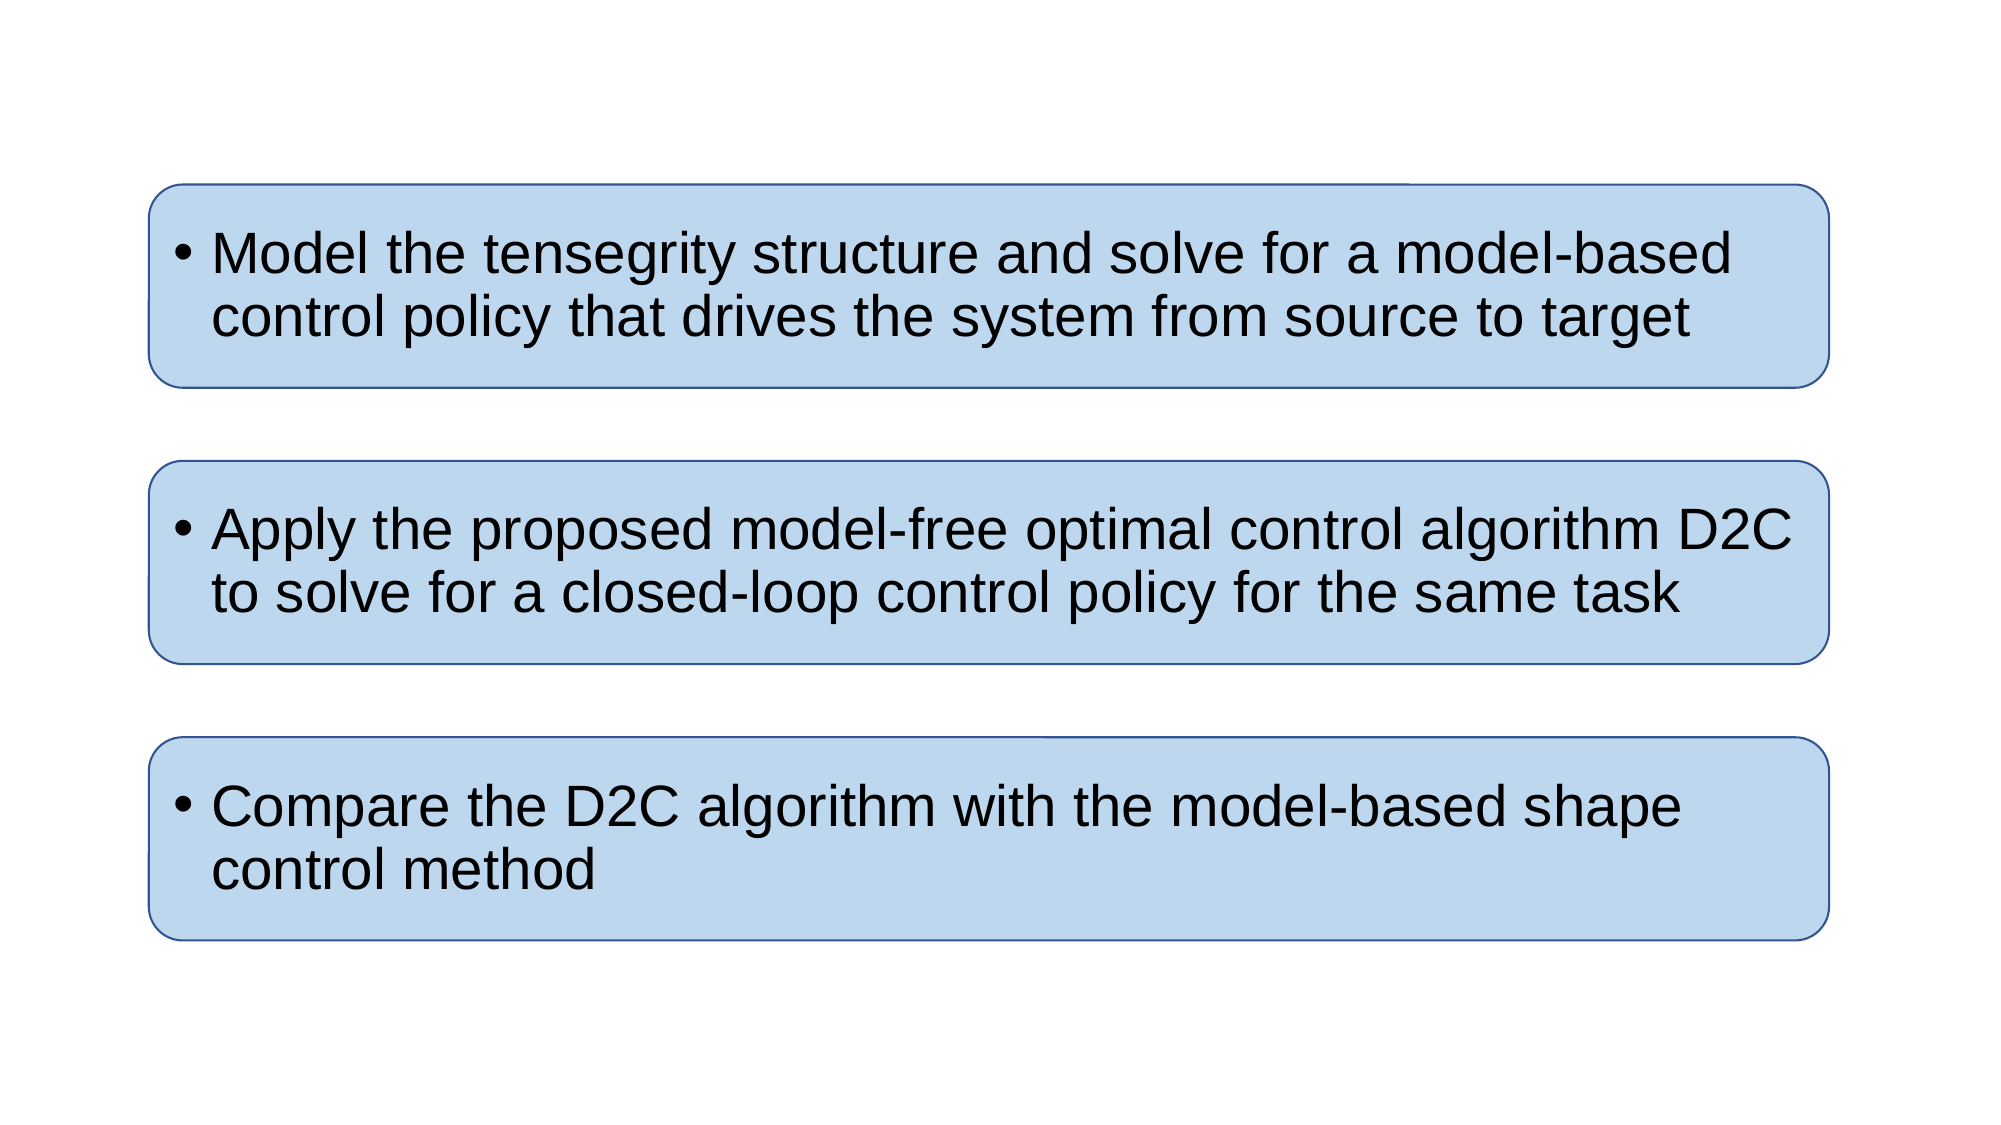

Model the tensegrity structure and solve for a model-based control policy that drives the system from source to target
Apply the proposed model-free optimal control algorithm D2C to solve for a closed-loop control policy for the same task
Compare the D2C algorithm with the model-based shape control method